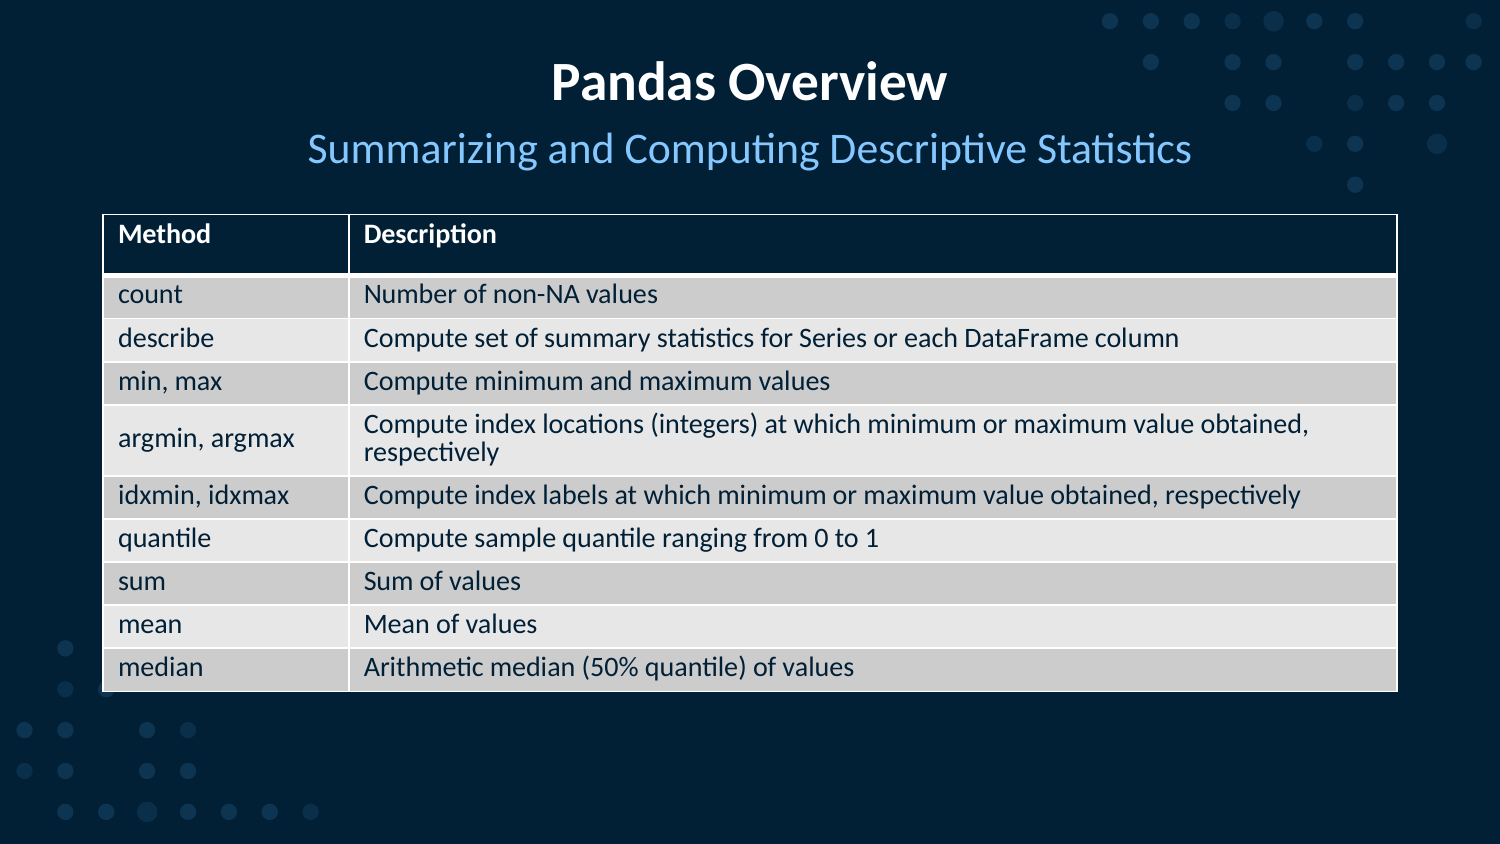

# Pandas Overview
Summarizing and Computing Descriptive Statistics

| Method | Description |
| --- | --- |
| count | Number of non-NA values |
| describe | Compute set of summary statistics for Series or each DataFrame column |
| min, max | Compute minimum and maximum values |
| argmin, argmax | Compute index locations (integers) at which minimum or maximum value obtained, respectively |
| idxmin, idxmax | Compute index labels at which minimum or maximum value obtained, respectively |
| quantile | Compute sample quantile ranging from 0 to 1 |
| sum | Sum of values |
| mean | Mean of values |
| median | Arithmetic median (50% quantile) of values |